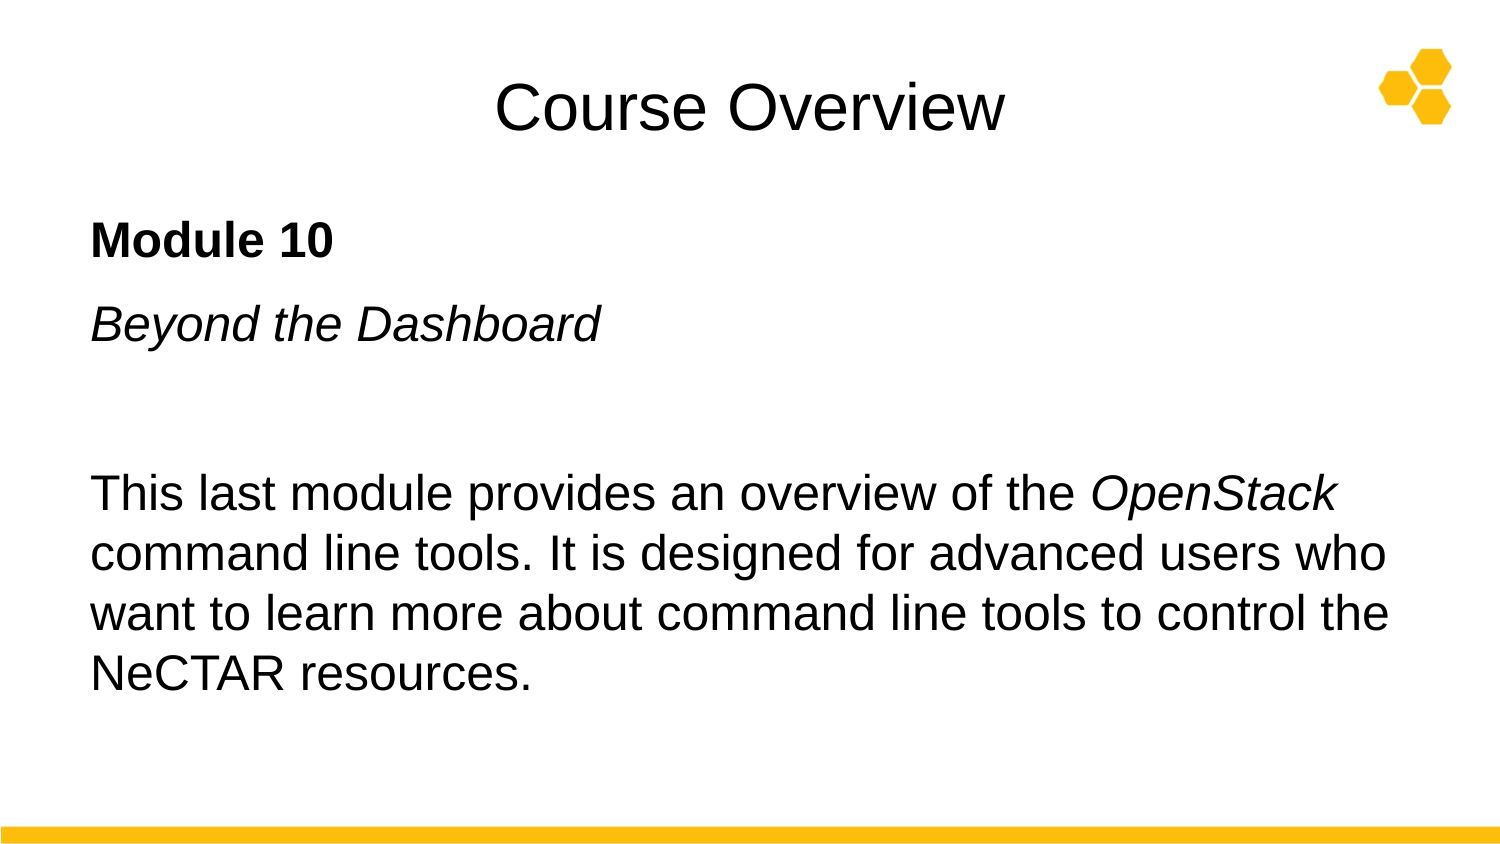

# Course Overview
Module 10
Beyond the Dashboard

This last module provides an overview of the OpenStack command line tools. It is designed for advanced users who want to learn more about command line tools to control the NeCTAR resources.